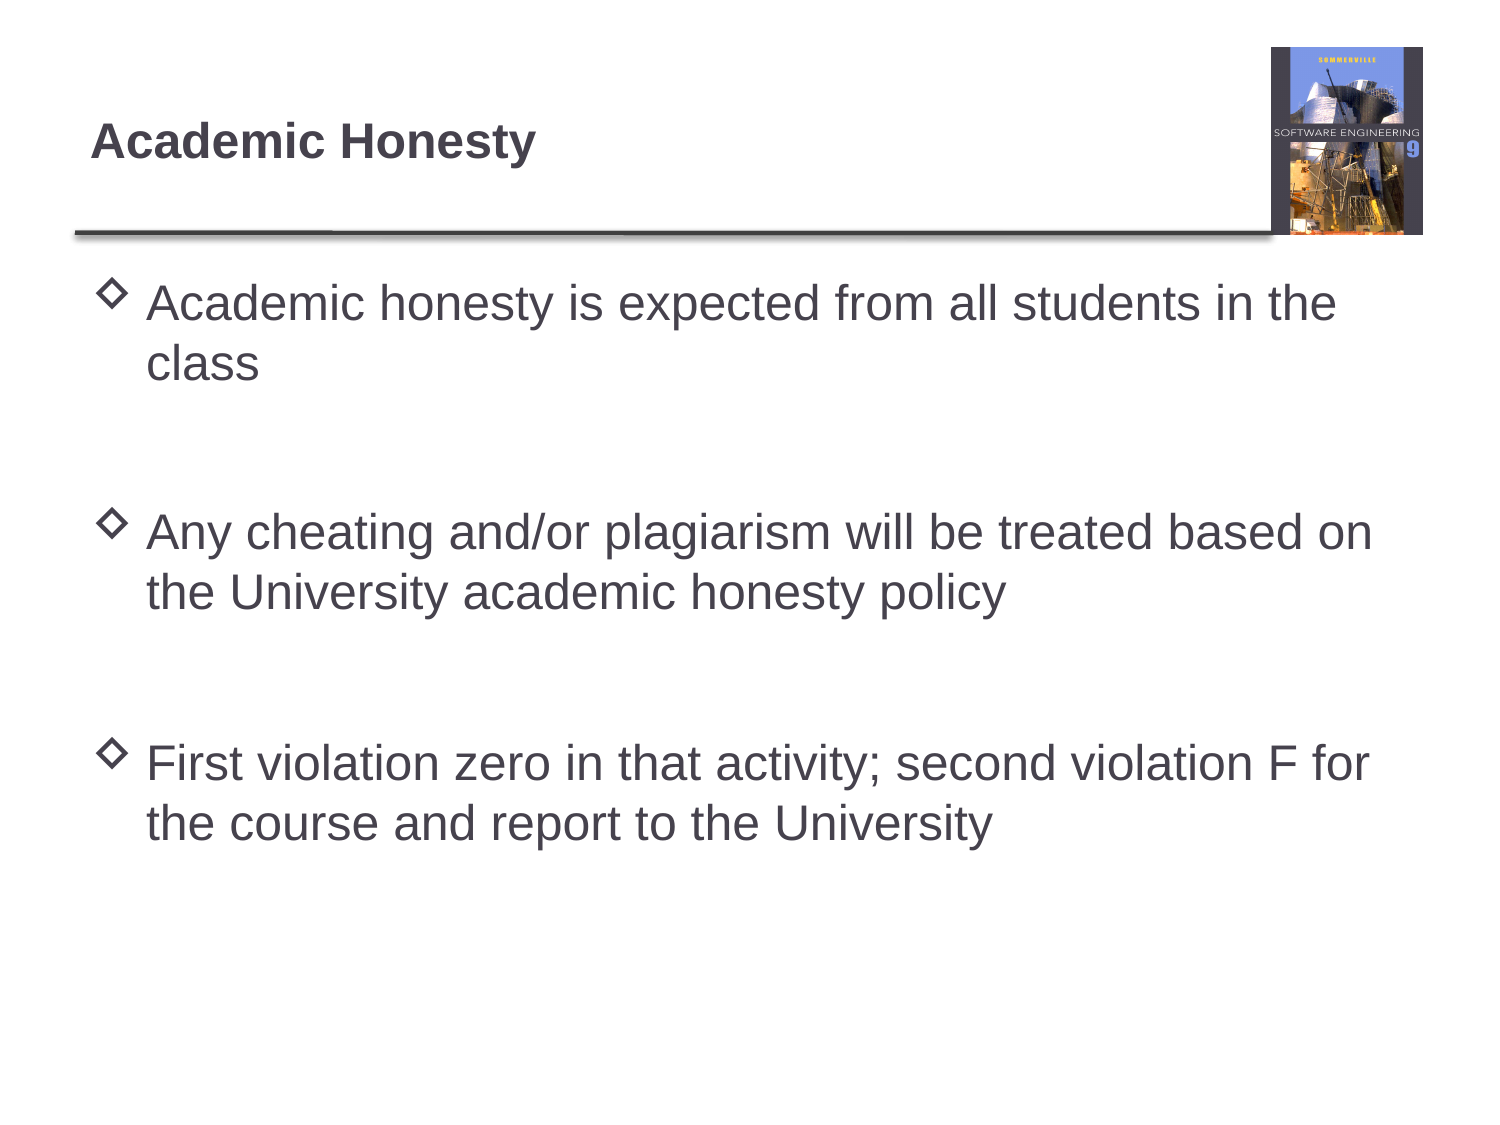

Academic Honesty
Academic honesty is expected from all students in the class

Any cheating and/or plagiarism will be treated based on the University academic honesty policy

First violation zero in that activity; second violation F for the course and report to the University